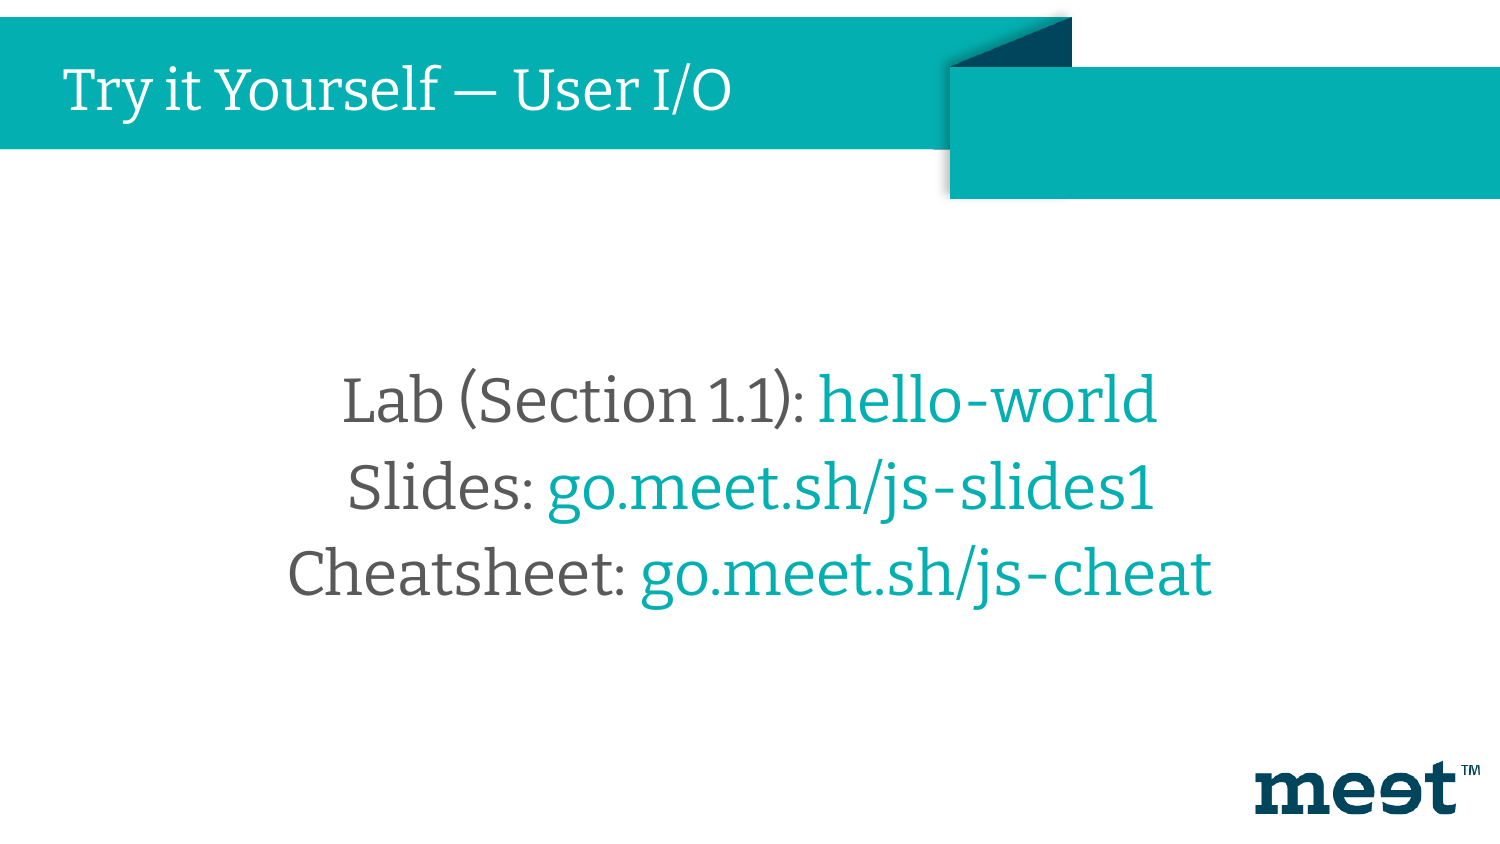

Try it Yourself — User I/O
Lab (Section 1.1): hello-world
Slides: go.meet.sh/js-slides1
Cheatsheet: go.meet.sh/js-cheat